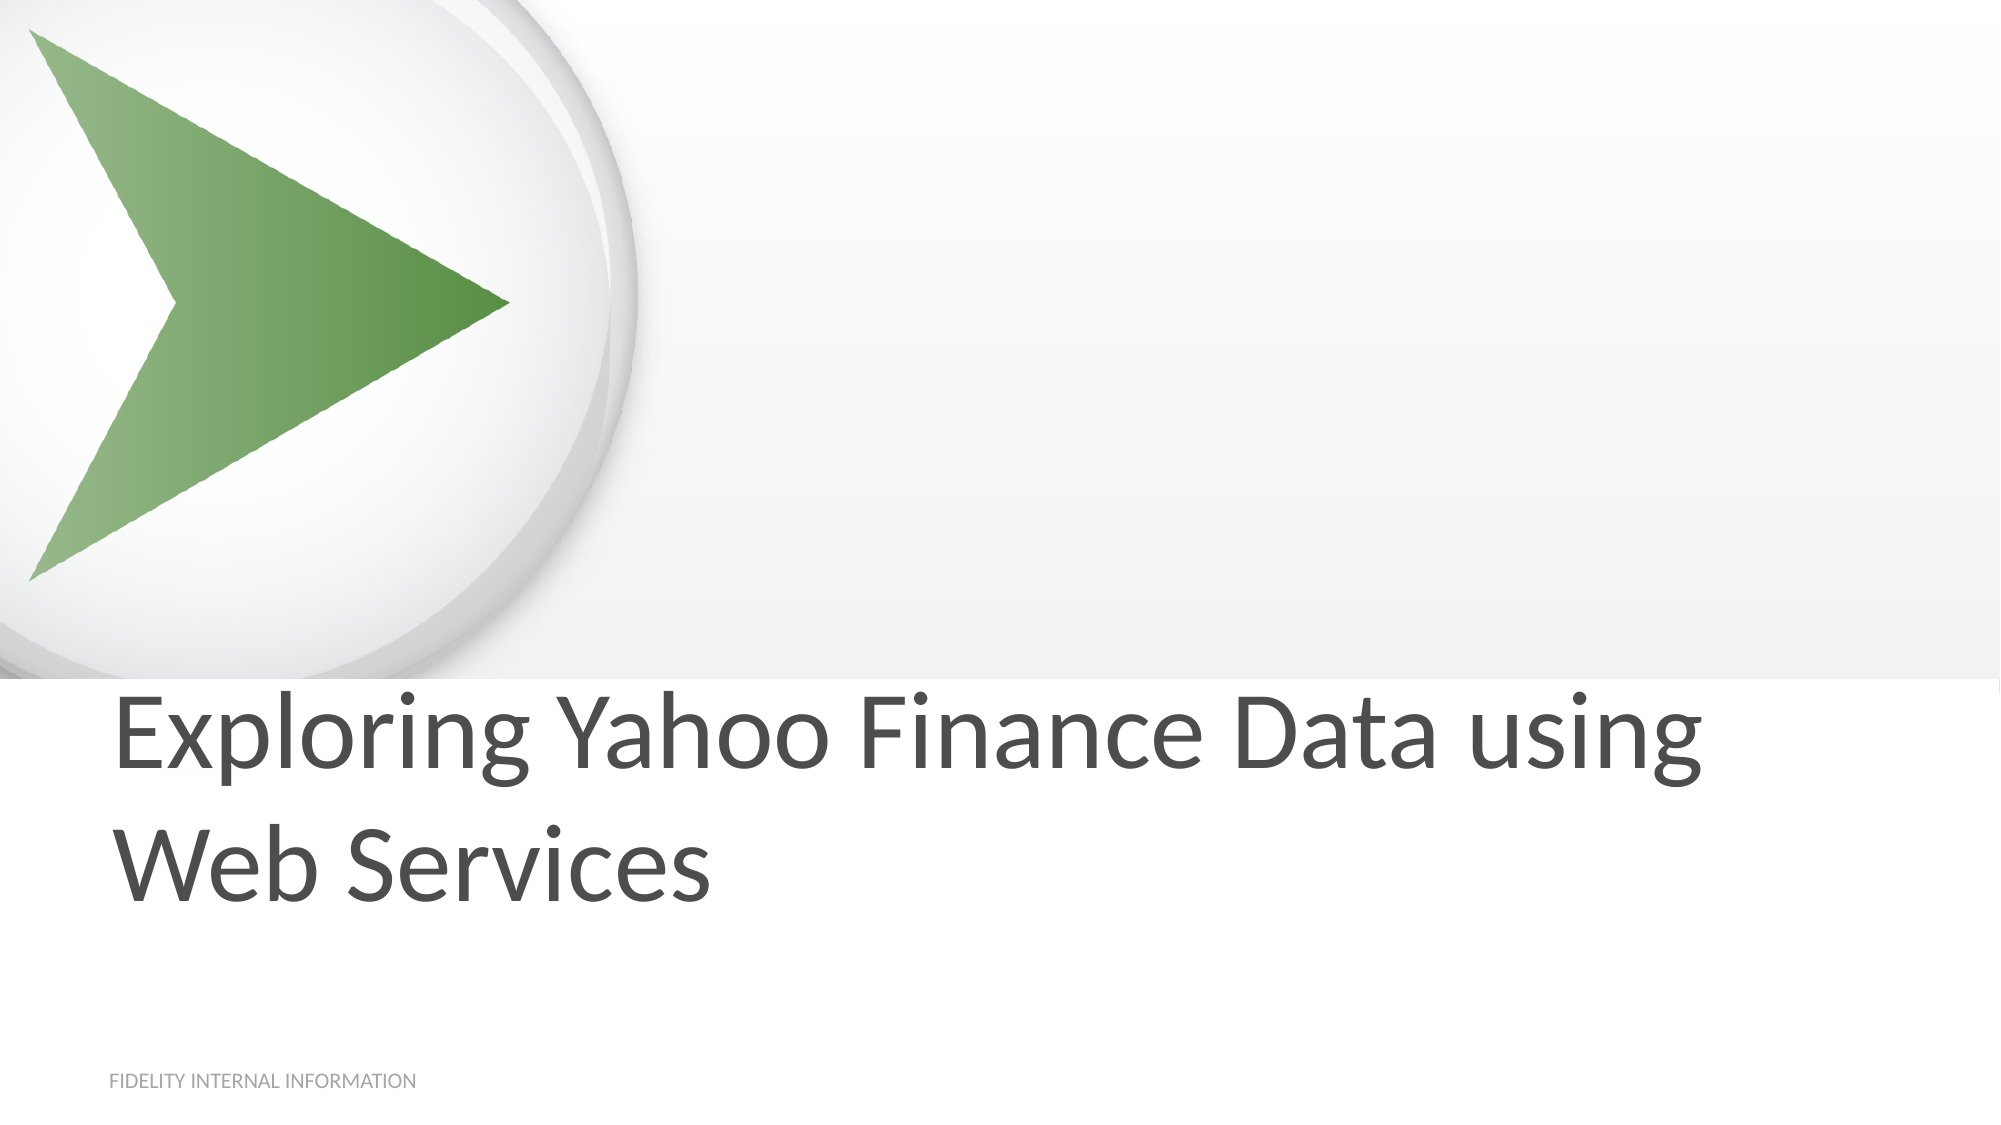

# Exploring Yahoo Finance Data using Web Services